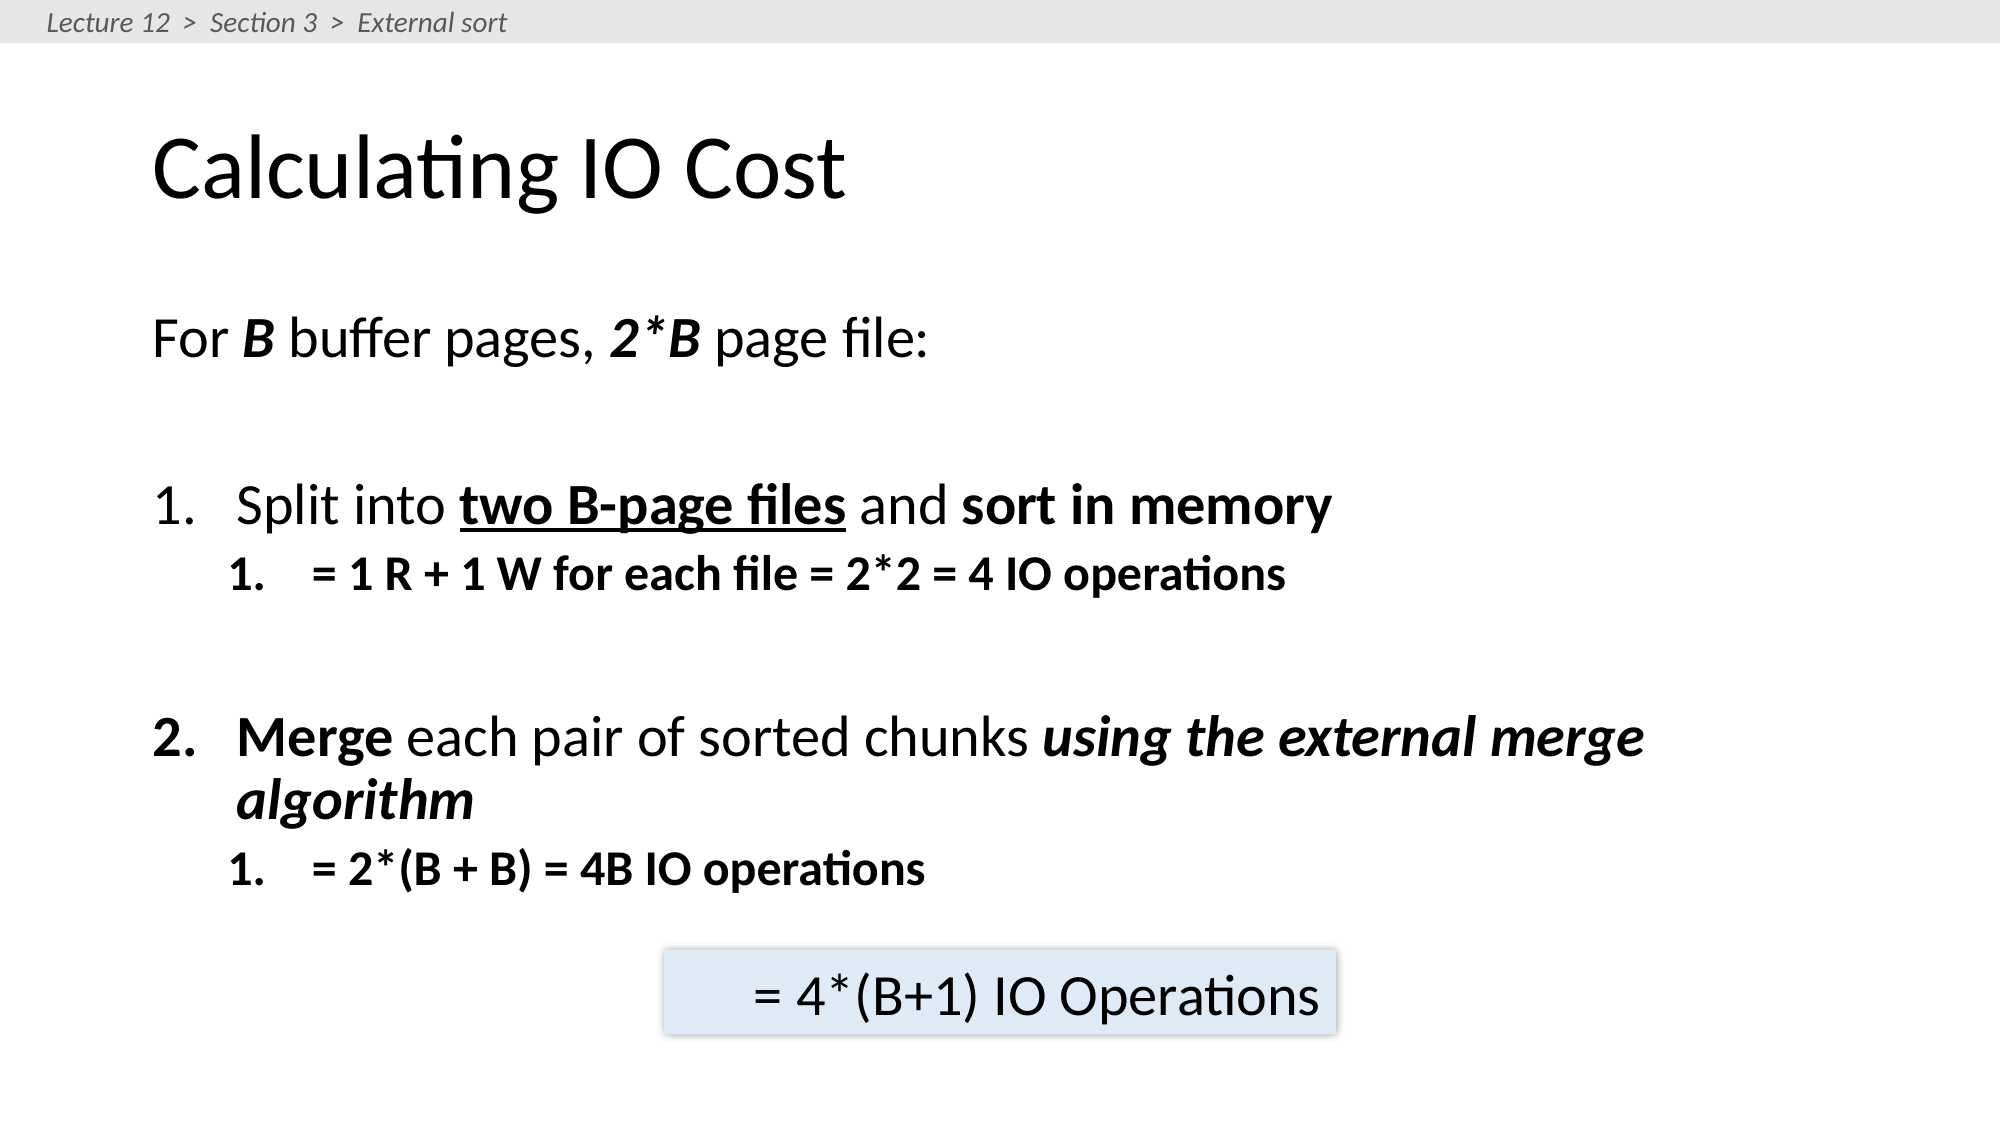

Lecture 12  >  Section 3  >  External sort
# Calculating IO Cost
For B buffer pages, 2*B page file:

Split into two B-page files and sort in memory
= 1 R + 1 W for each file = 2*2 = 4 IO operations

Merge each pair of sorted chunks using the external merge algorithm
= 2*(B + B) = 4B IO operations
= 4*(B+1) IO Operations